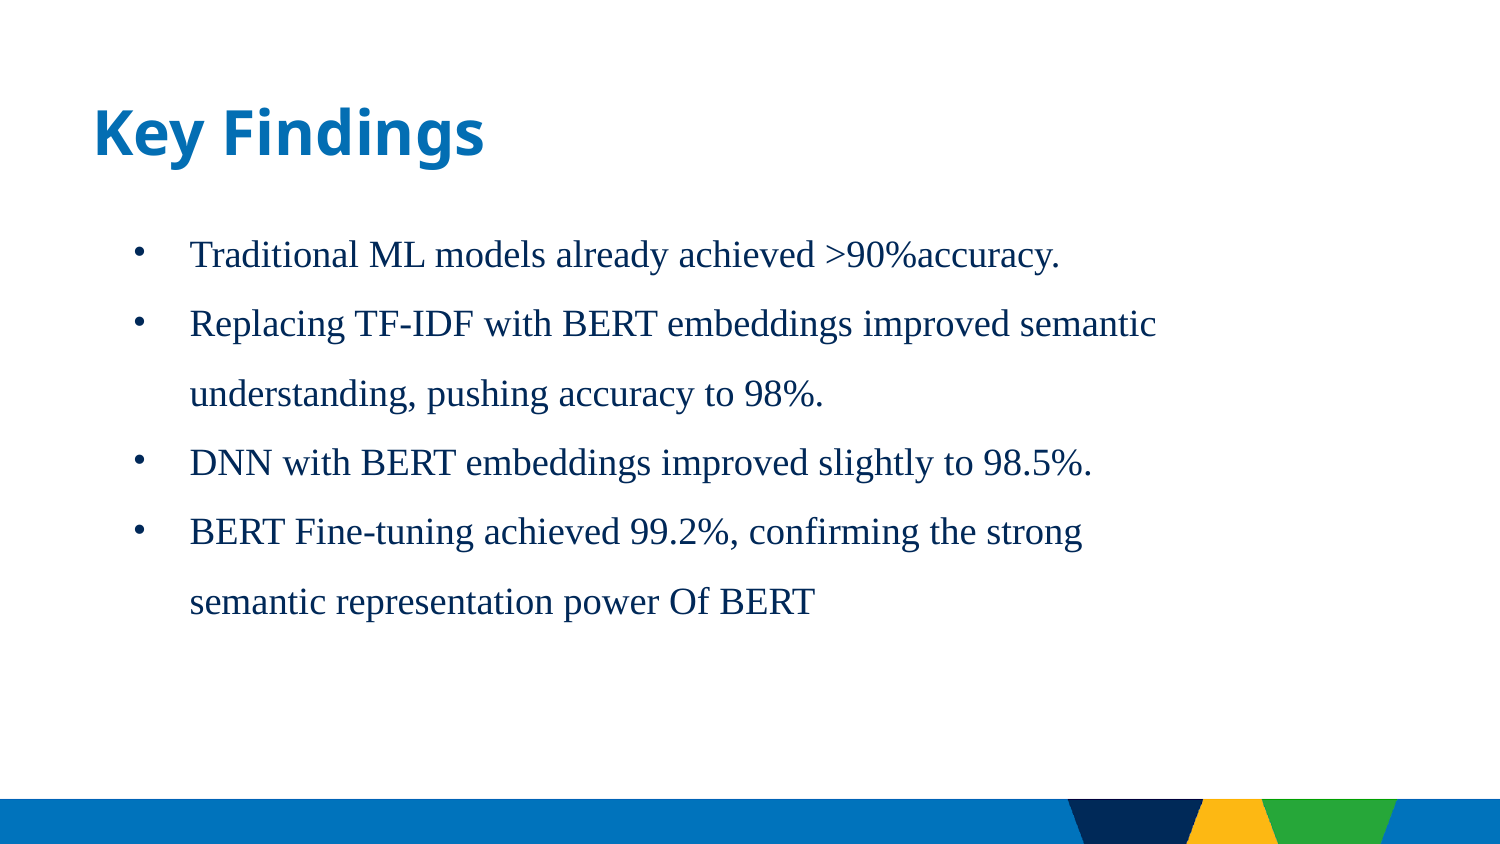

# Key Findings
Traditional ML models already achieved >90%accuracy.
Replacing TF-IDF with BERT embeddings improved semantic understanding, pushing accuracy to 98%.
DNN with BERT embeddings improved slightly to 98.5%.
BERT Fine-tuning achieved 99.2%, confirming the strong semantic representation power Of BERT